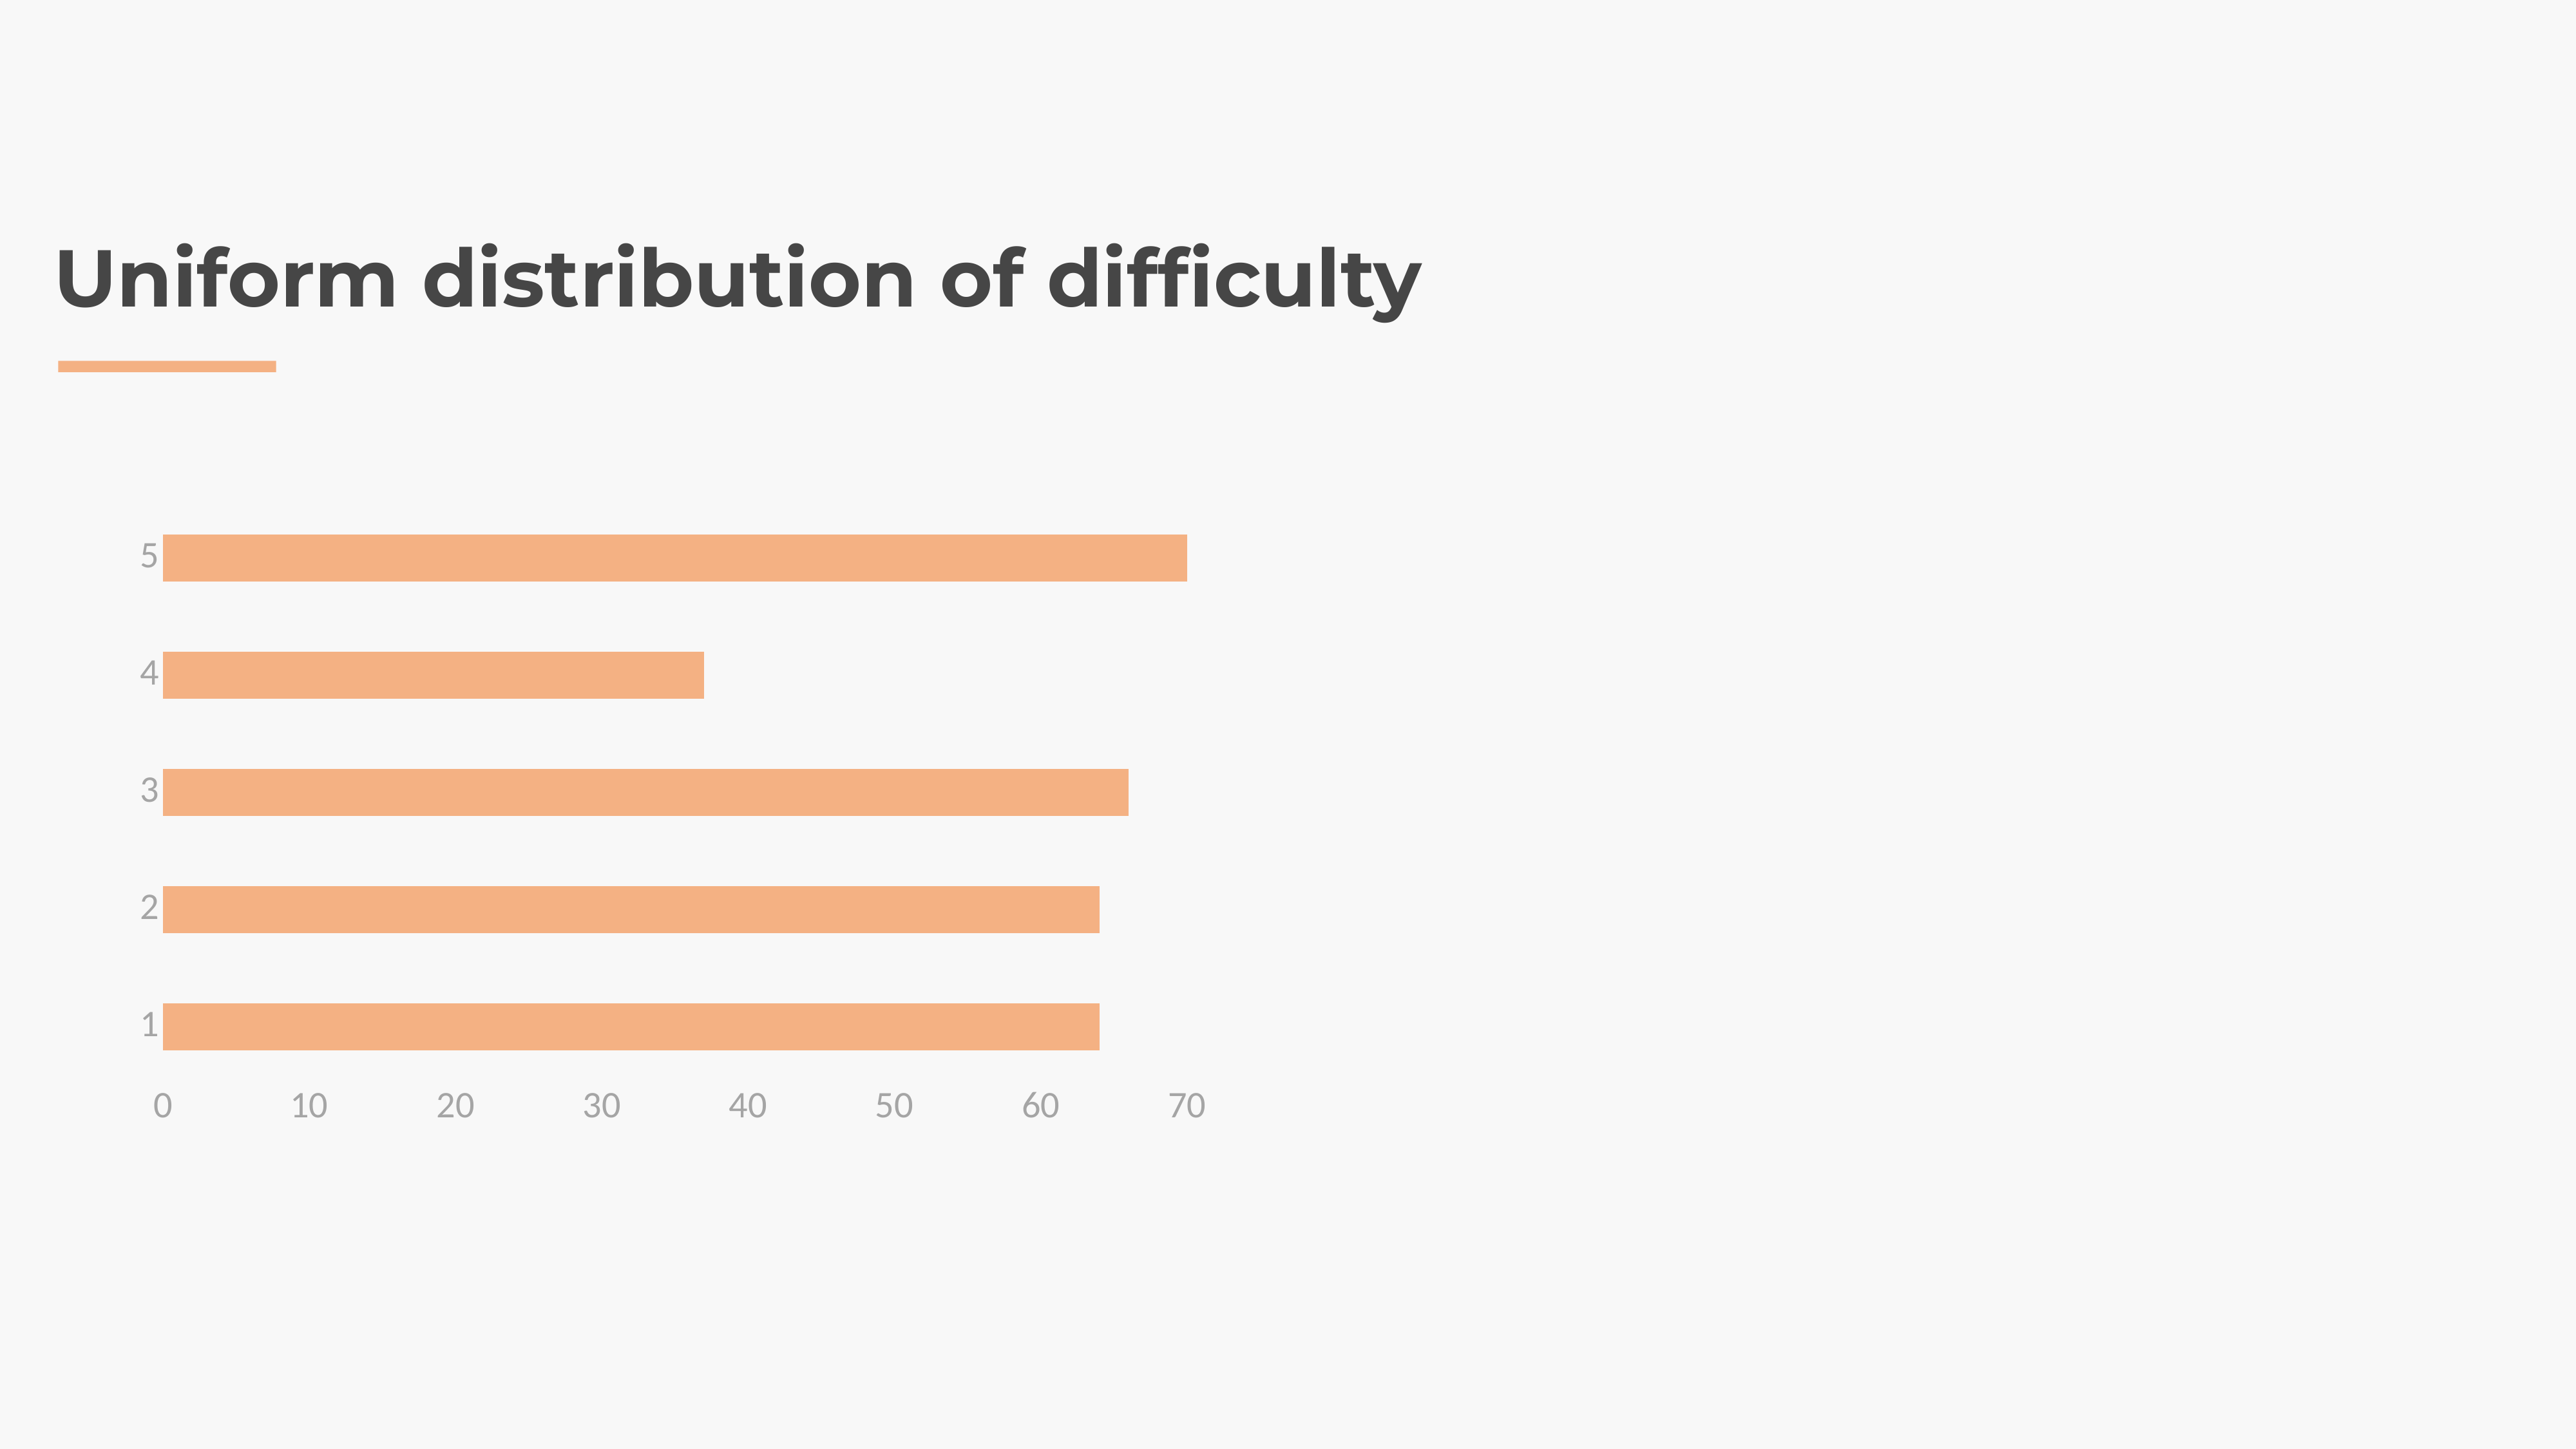

Uniform distribution of difficulty

### Chart

| Category | Datenreihe 1 |
|---|---|
| 1 | 64.0 |
| 2 | 64.0 |
| 3 | 66.0 |
| 4 | 37.0 |
| 5 | 72.0 |